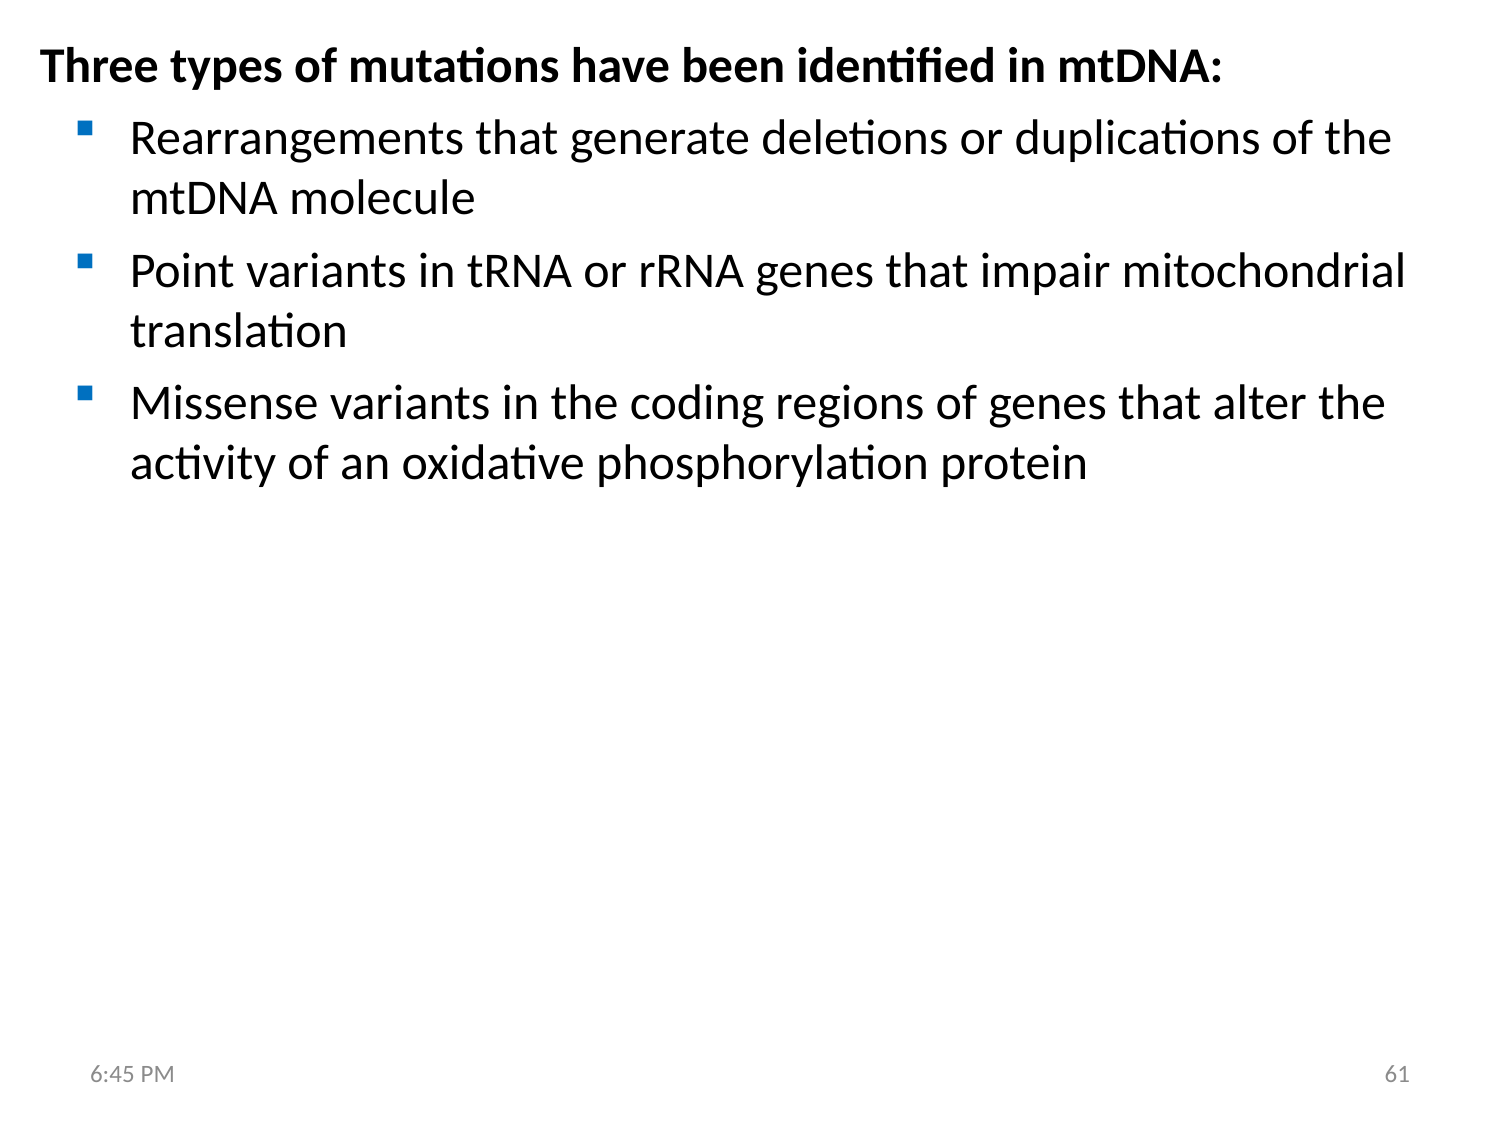

Three types of mutations have been identified in mtDNA:
Rearrangements that generate deletions or duplications of the mtDNA molecule
Point variants in tRNA or rRNA genes that impair mitochondrial translation
Missense variants in the coding regions of genes that alter the activity of an oxidative phosphorylation protein
6:45 PM
61